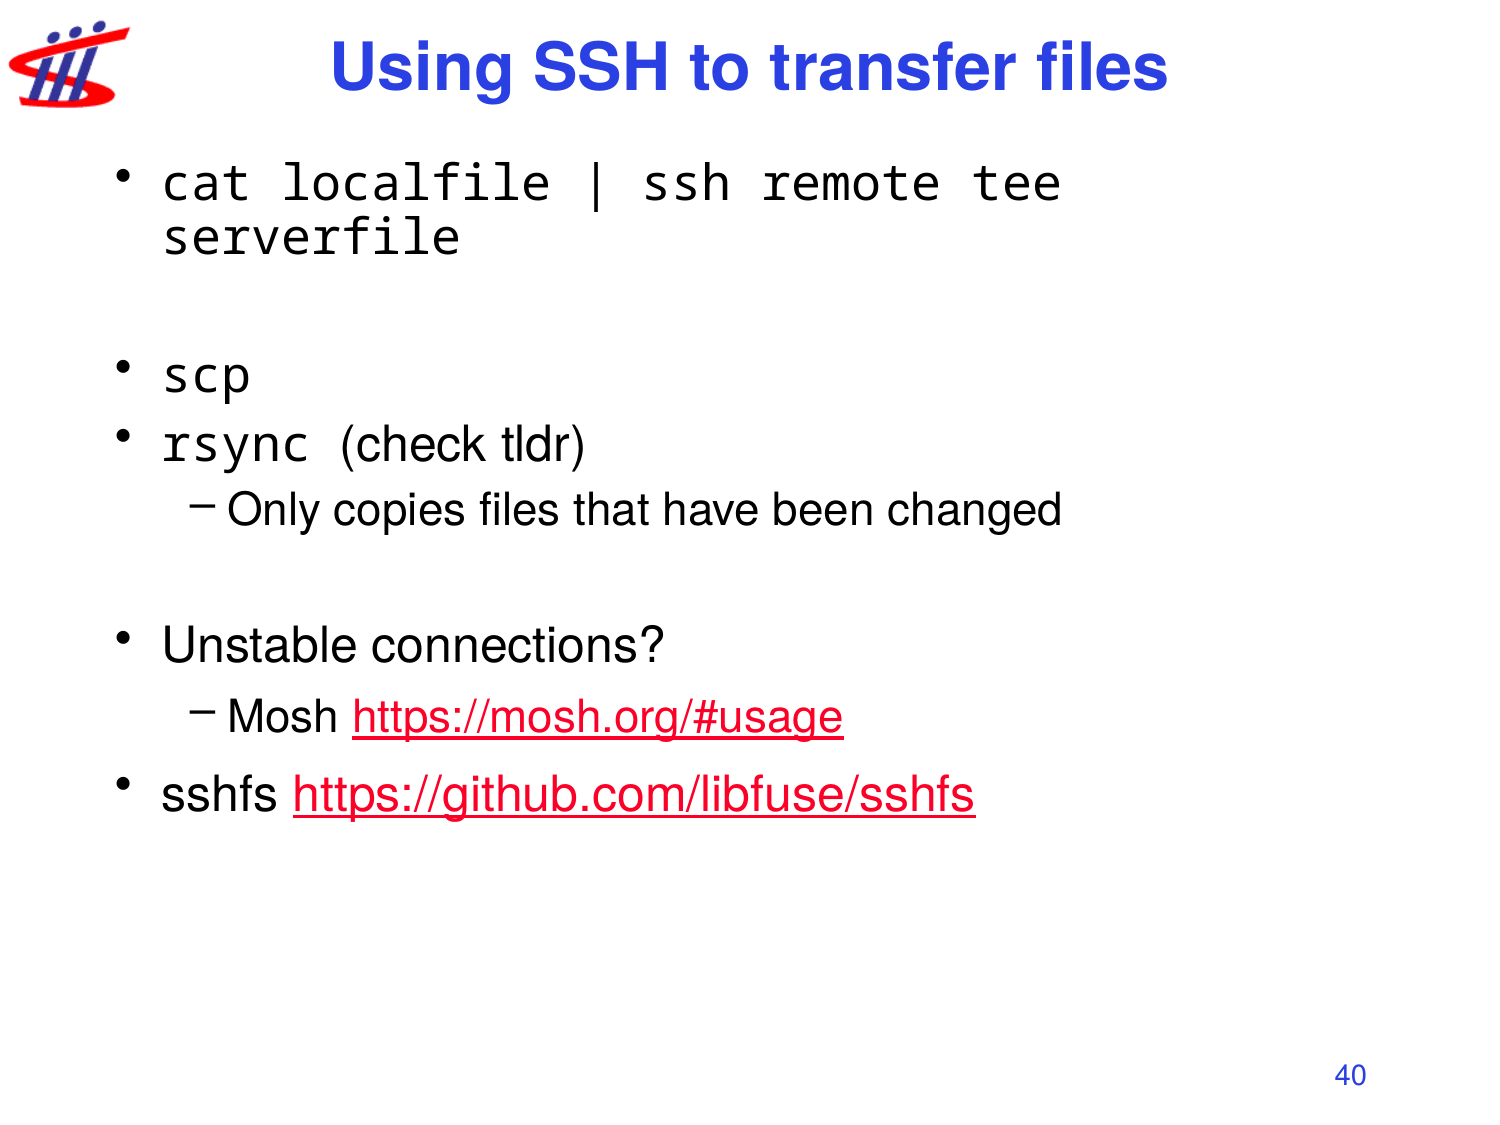

# Using SSH to transfer files
cat localfile | ssh remote tee serverfile

scp
rsync  (check tldr)
Only copies files that have been changed

Unstable connections?
Mosh https://mosh.org/#usage
sshfs https://github.com/libfuse/sshfs